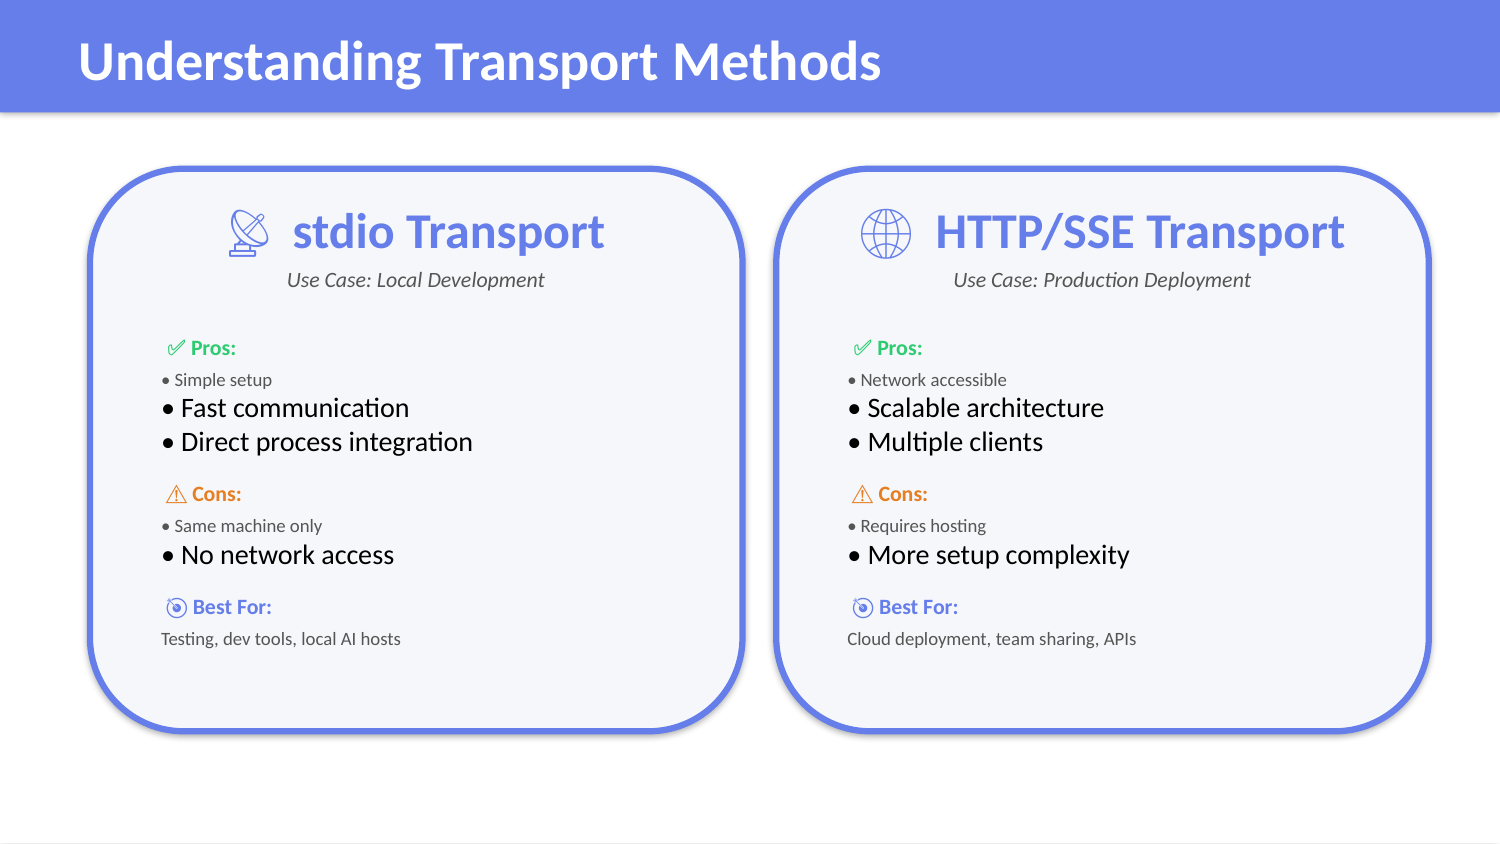

Understanding Transport Methods

📡  stdio Transport
🌐  HTTP/SSE Transport
Use Case: Local Development
Use Case: Production Deployment
✅ Pros:
✅ Pros:
• Simple setup
• Fast communication
• Direct process integration
• Network accessible
• Scalable architecture
• Multiple clients
⚠️ Cons:
⚠️ Cons:
• Same machine only
• No network access
• Requires hosting
• More setup complexity
🎯 Best For:
🎯 Best For:
Testing, dev tools, local AI hosts
Cloud deployment, team sharing, APIs